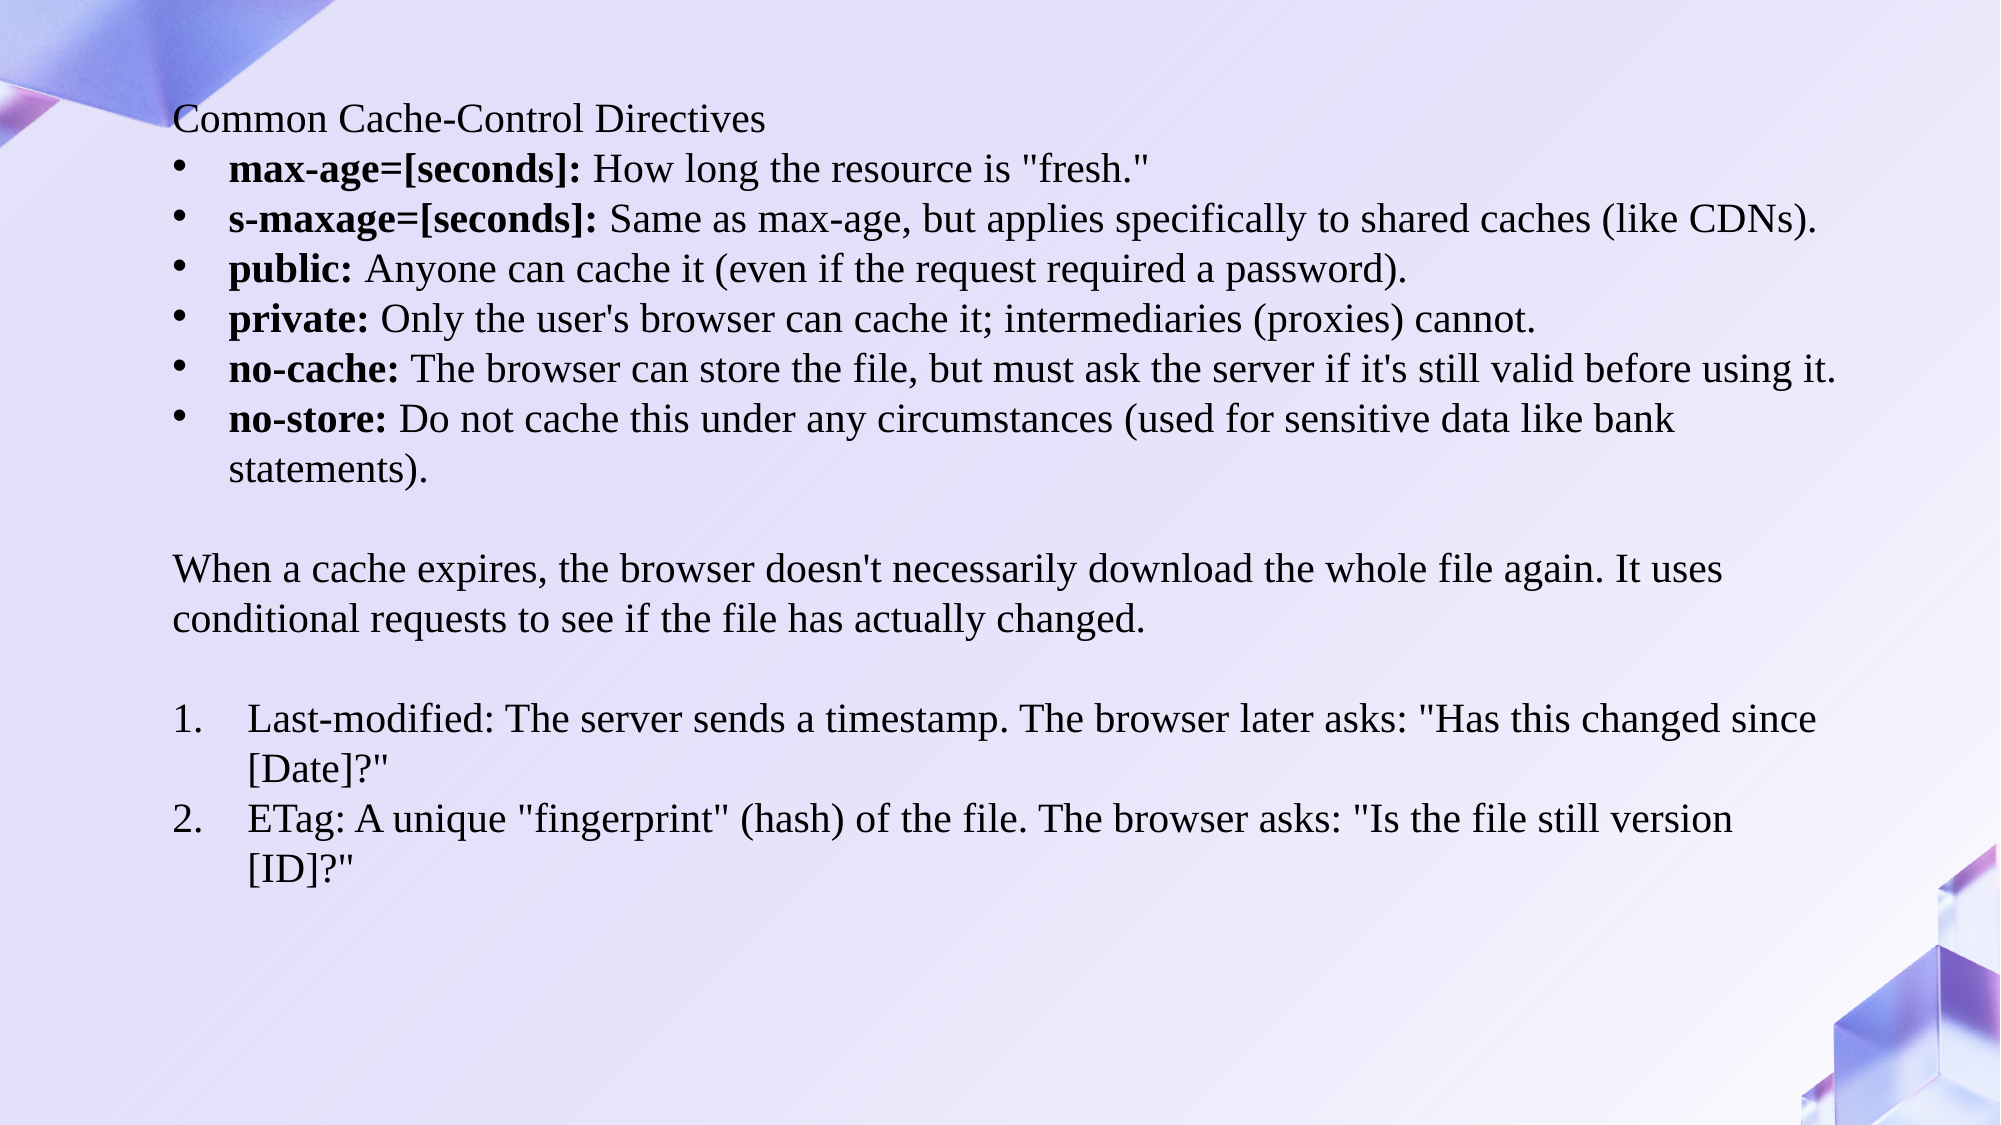

Common Cache-Control Directives
max-age=[seconds]: How long the resource is "fresh."
s-maxage=[seconds]: Same as max-age, but applies specifically to shared caches (like CDNs).
public: Anyone can cache it (even if the request required a password).
private: Only the user's browser can cache it; intermediaries (proxies) cannot.
no-cache: The browser can store the file, but must ask the server if it's still valid before using it.
no-store: Do not cache this under any circumstances (used for sensitive data like bank statements).

When a cache expires, the browser doesn't necessarily download the whole file again. It uses conditional requests to see if the file has actually changed.

Last-modified: The server sends a timestamp. The browser later asks: "Has this changed since [Date]?"
ETag: A unique "fingerprint" (hash) of the file. The browser asks: "Is the file still version [ID]?"